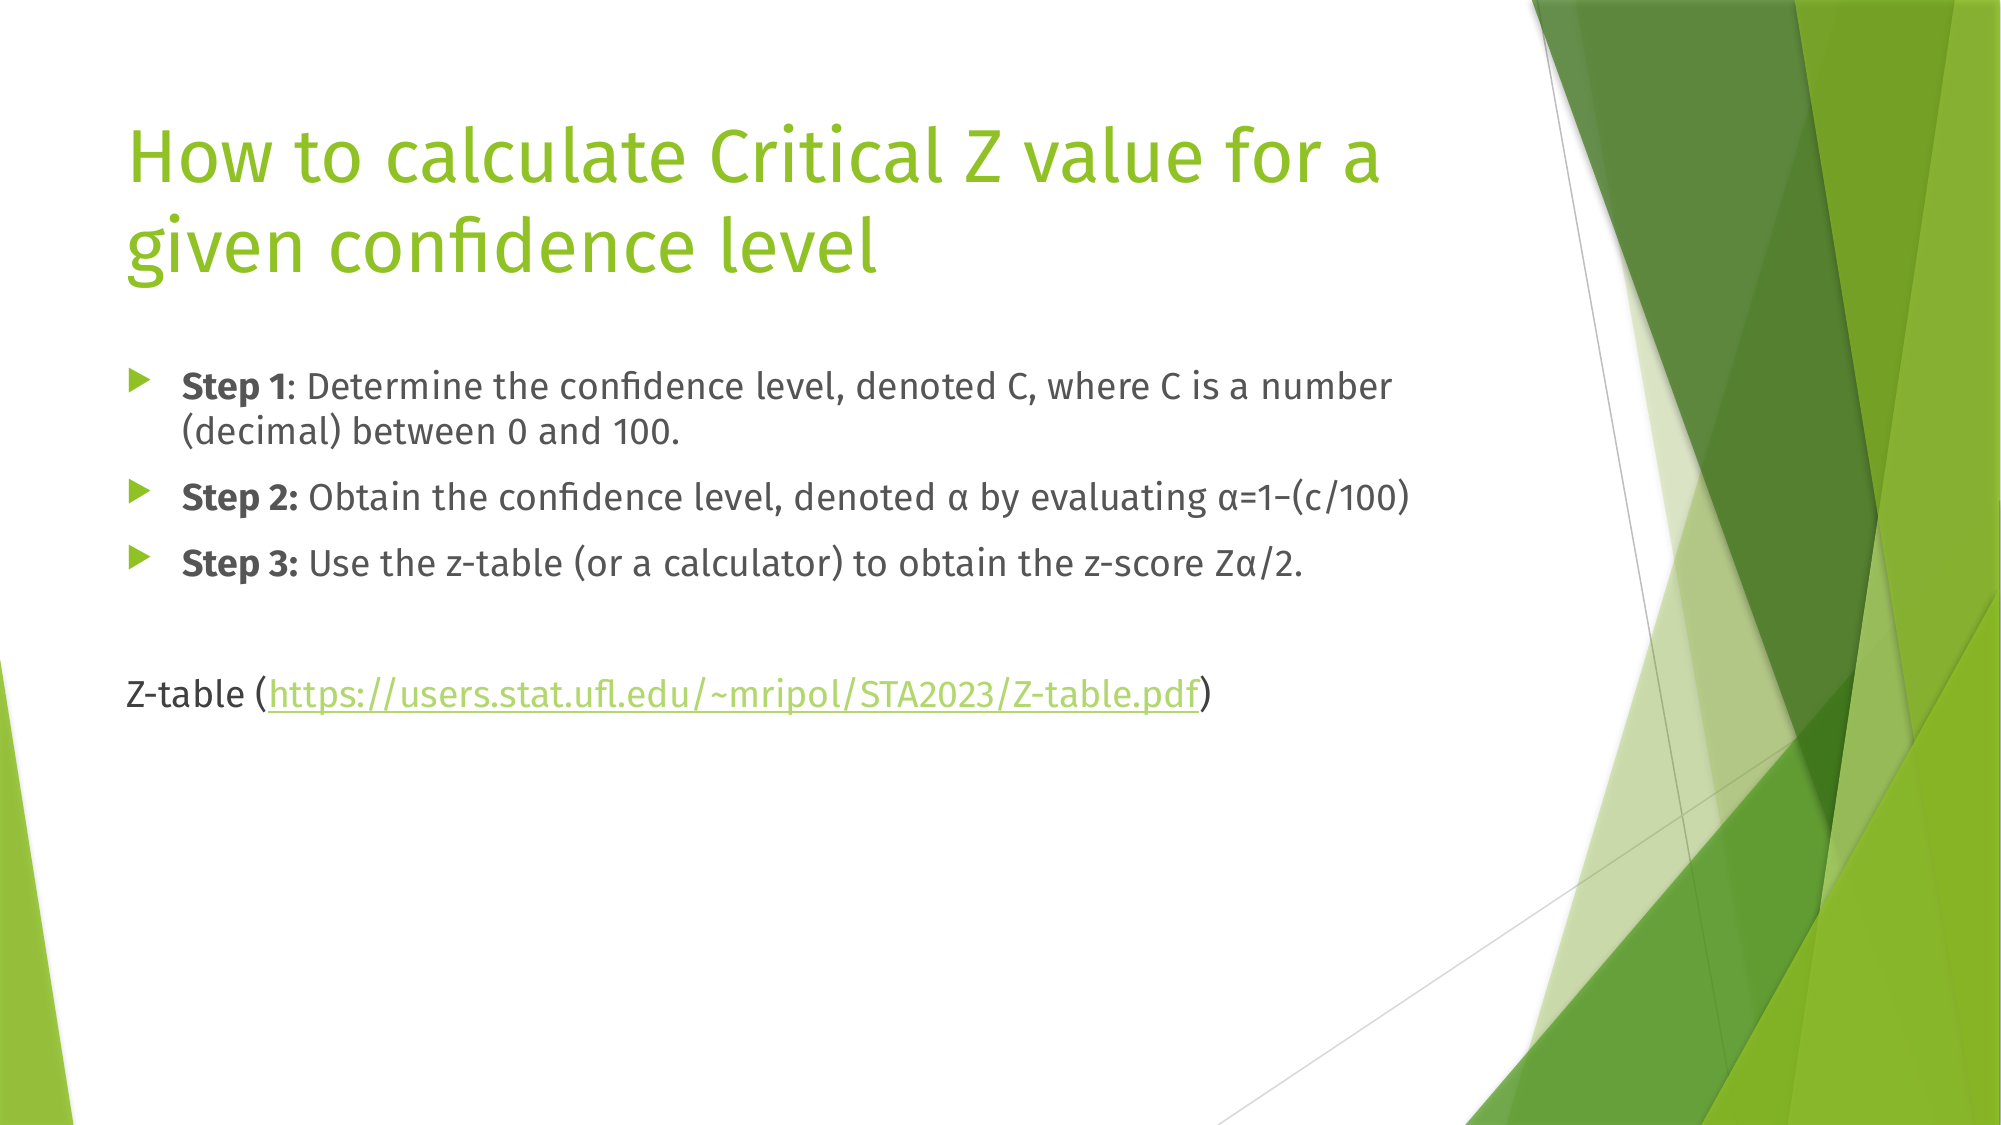

# How to calculate Critical Z value for a given confidence level
Step 1: Determine the confidence level, denoted C, where C is a number (decimal) between 0 and 100.
Step 2: Obtain the confidence level, denoted α by evaluating α=1−(c/100)
Step 3: Use the z-table (or a calculator) to obtain the z-score Zα/2.

Z-table (https://users.stat.ufl.edu/~mripol/STA2023/Z-table.pdf)